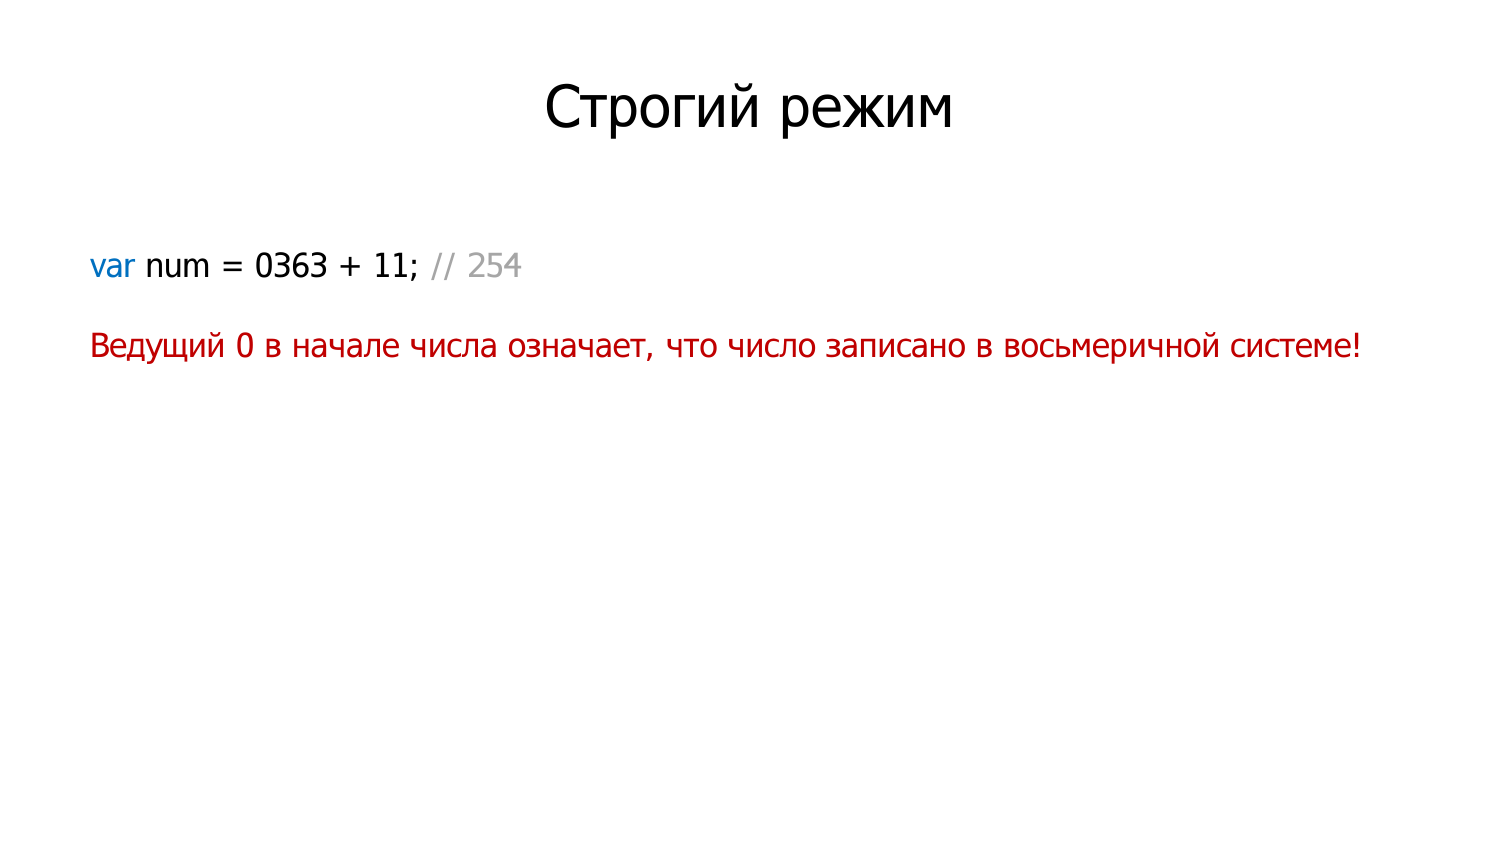

# Строгий режим

var num = 0363 + 11; // 254

Ведущий 0 в начале числа означает, что число записано в восьмеричной системе!